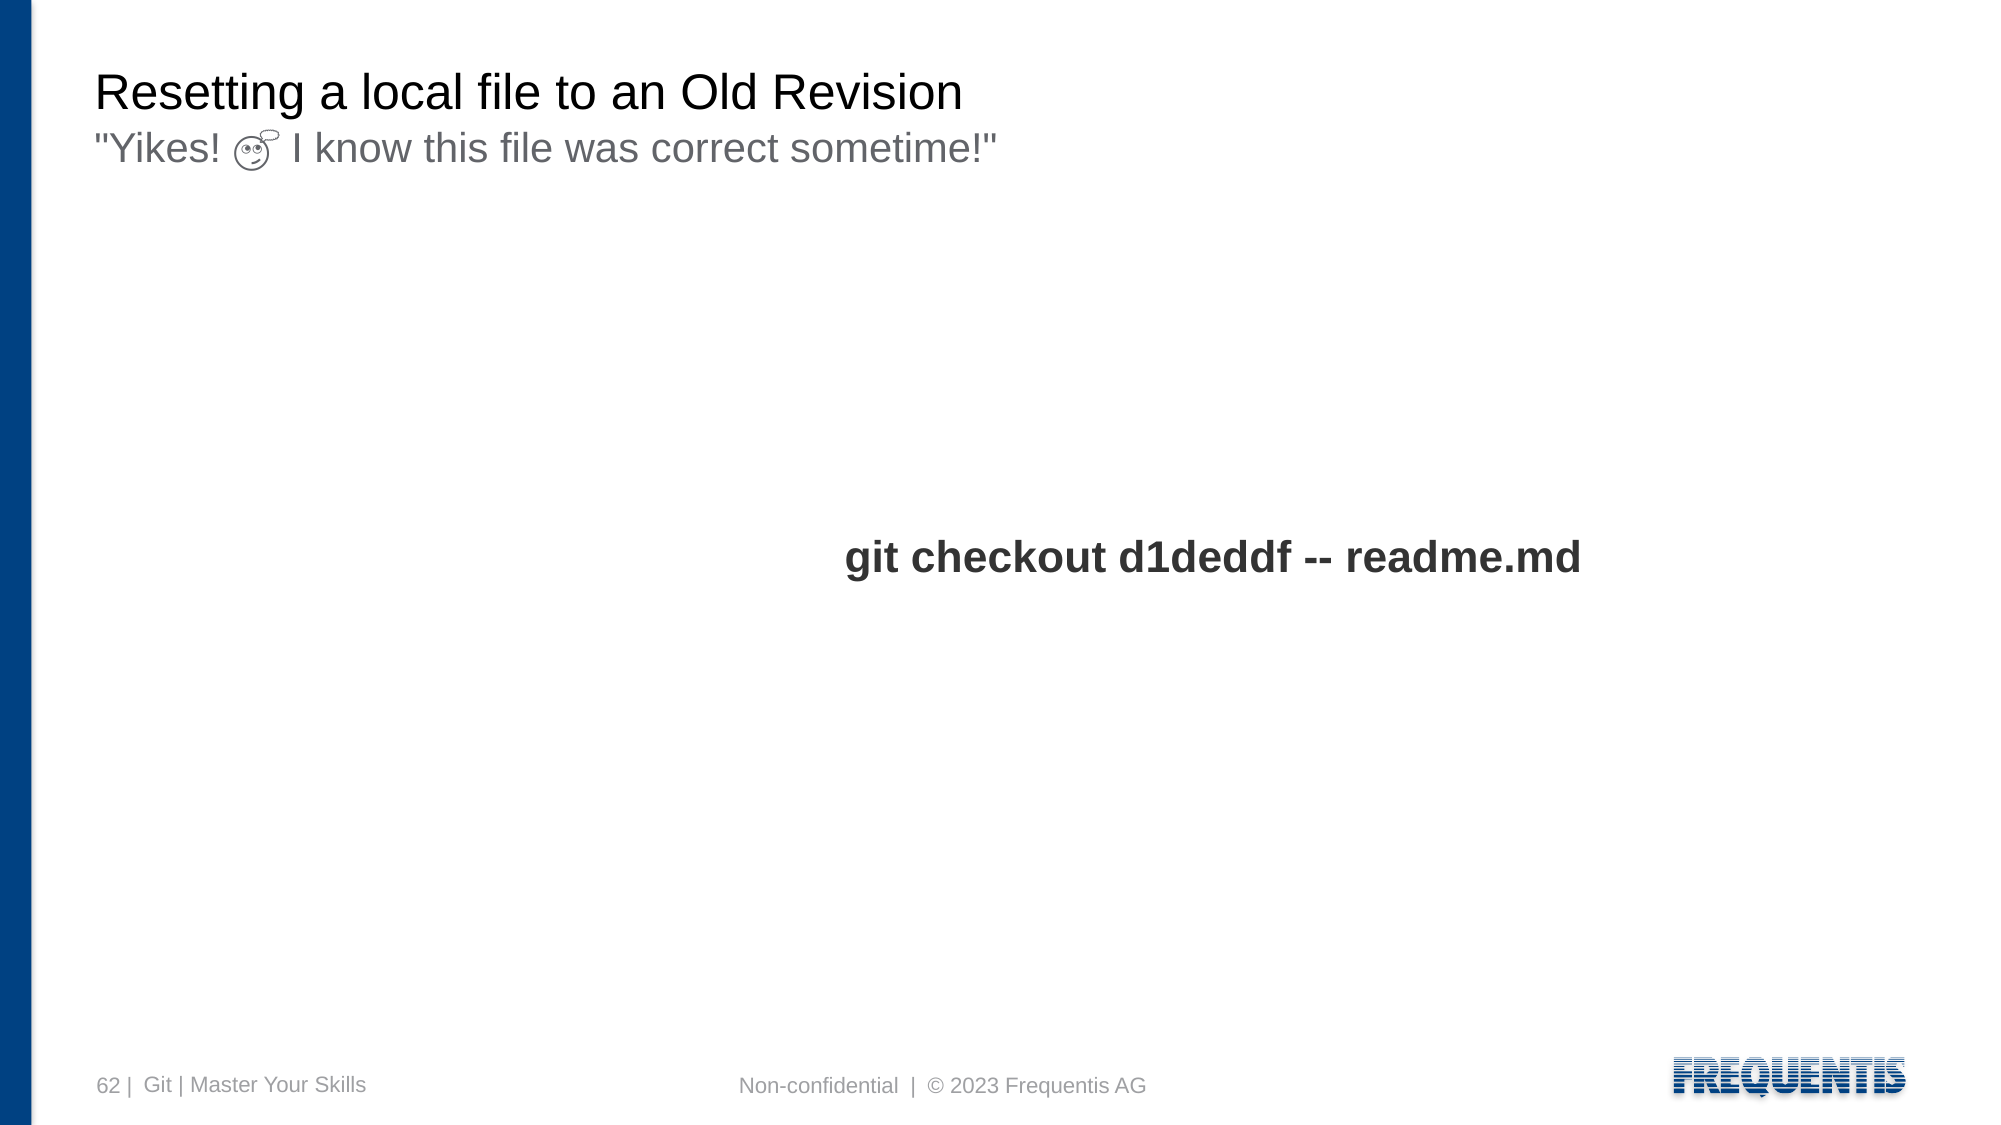

# Resetting a local file to an Old Revision
"Yikes! 🤔 I know this file was correct sometime!"

	       				git checkout d1deddf -- readme.md